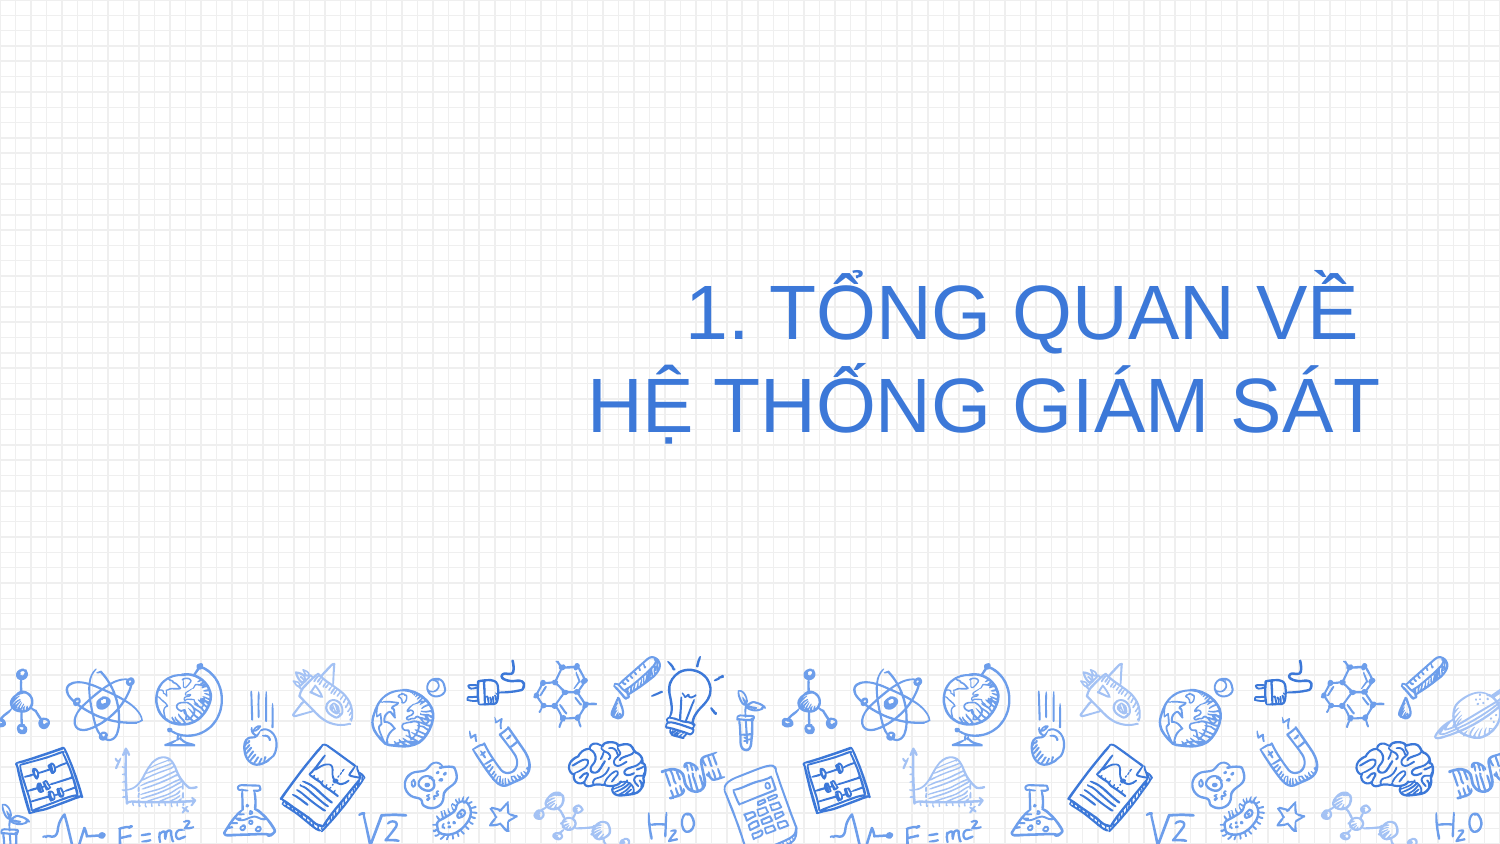

# 1. TỔNG QUAN VỀ HỆ THỐNG GIÁM SÁT